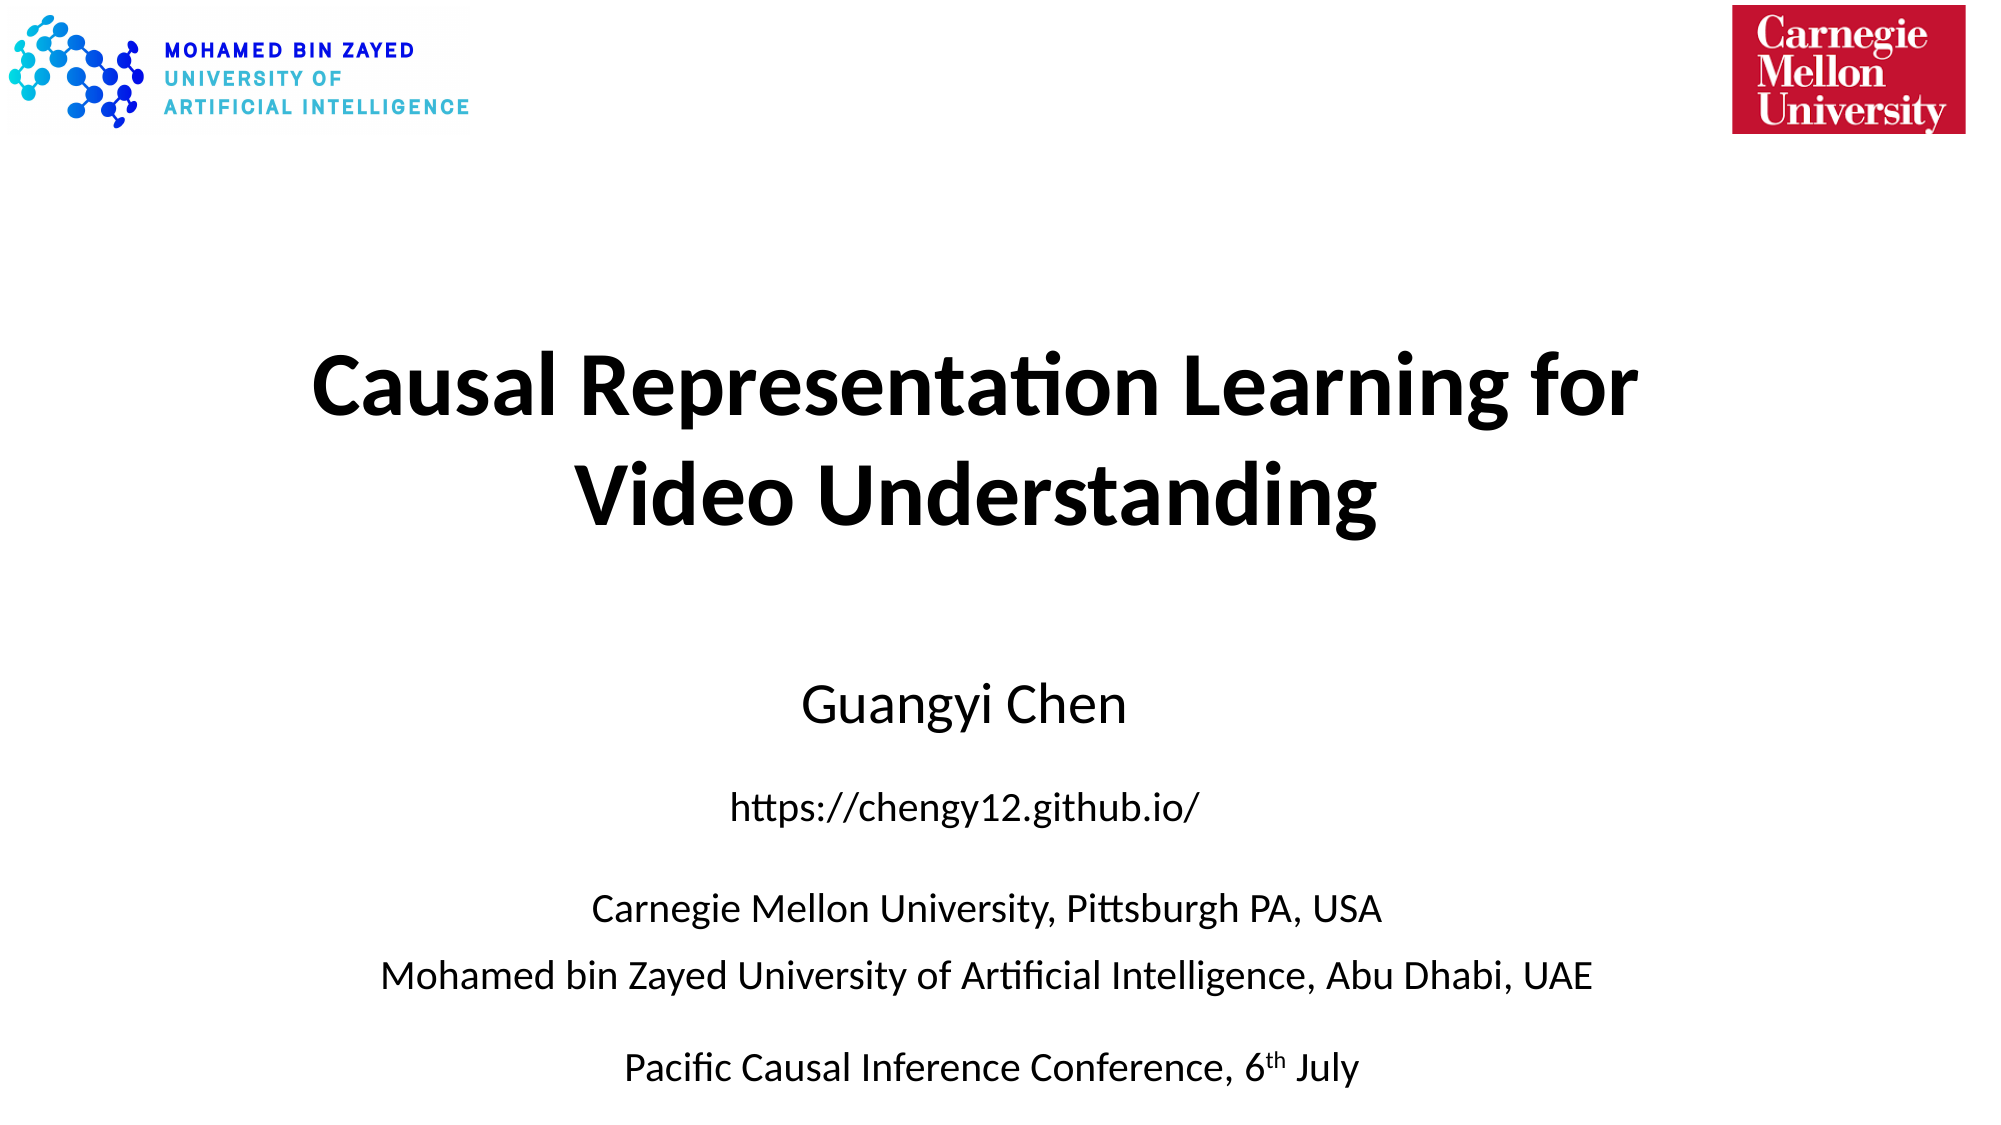

Causal Representation Learning for Video Understanding
Guangyi Chen
https://chengy12.github.io/
Carnegie Mellon University, Pittsburgh PA, USA
Mohamed bin Zayed University of Artificial Intelligence, Abu Dhabi, UAE
Pacific Causal Inference Conference, 6th July